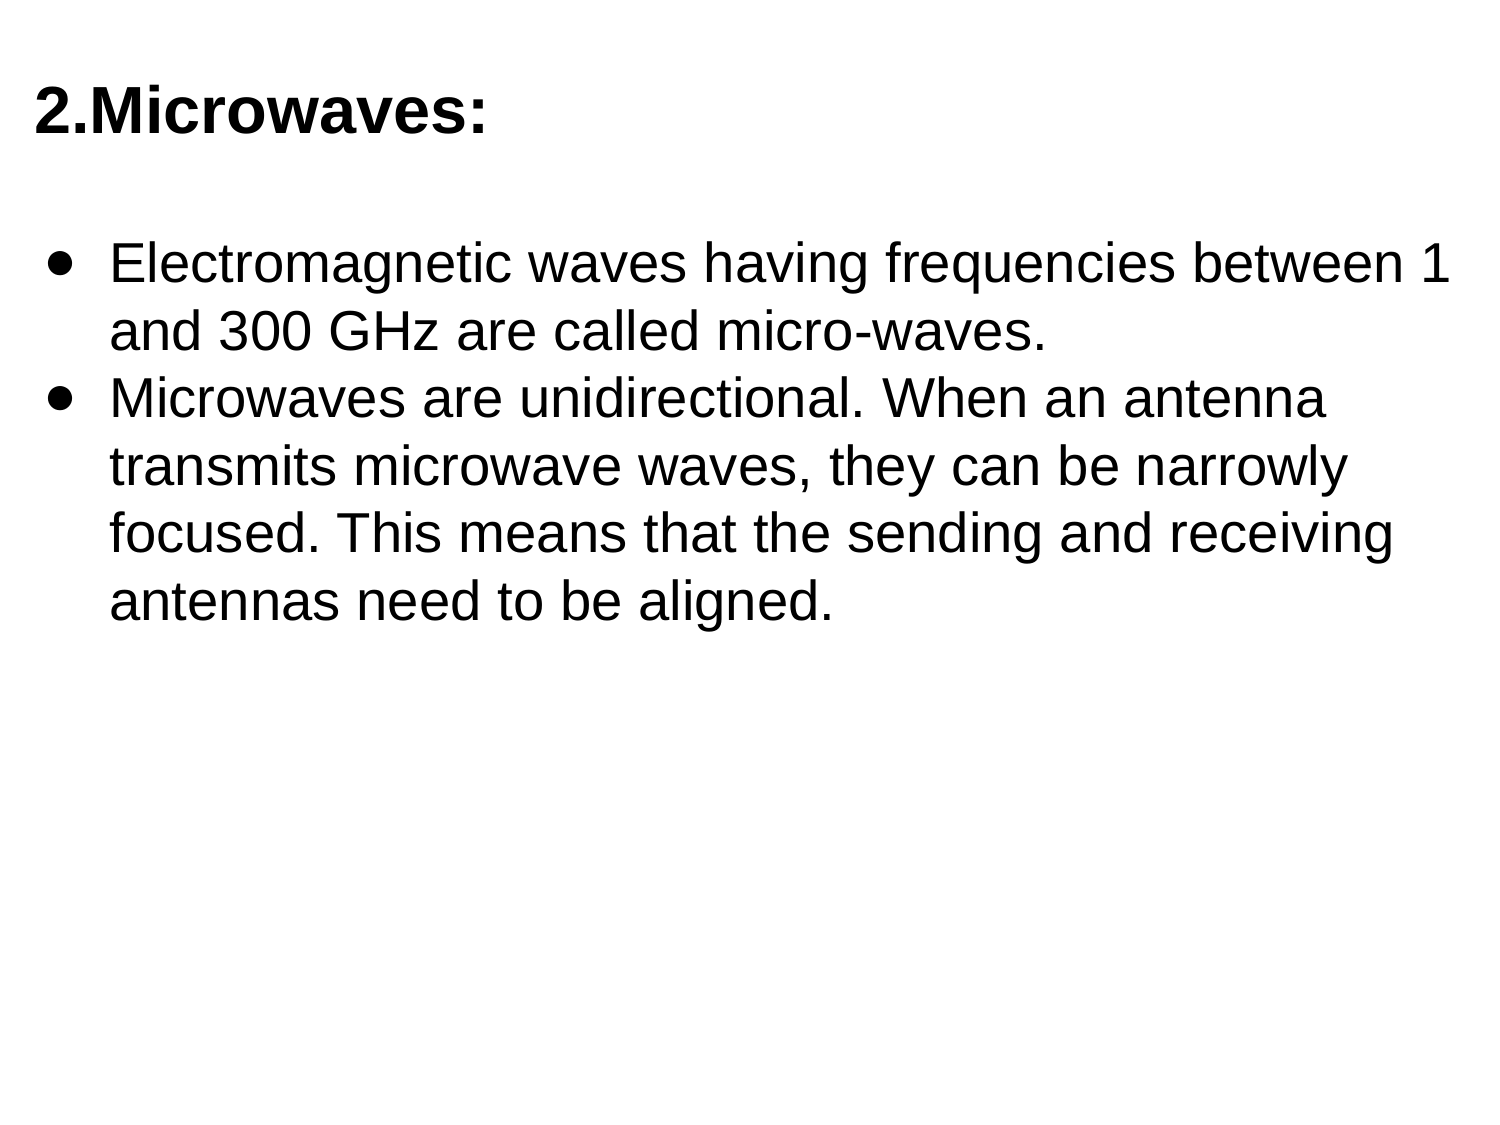

2.Microwaves:

Electromagnetic waves having frequencies between 1 and 300 GHz are called micro-waves.
Microwaves are unidirectional. When an antenna transmits microwave waves, they can be narrowly focused. This means that the sending and receiving antennas need to be aligned.